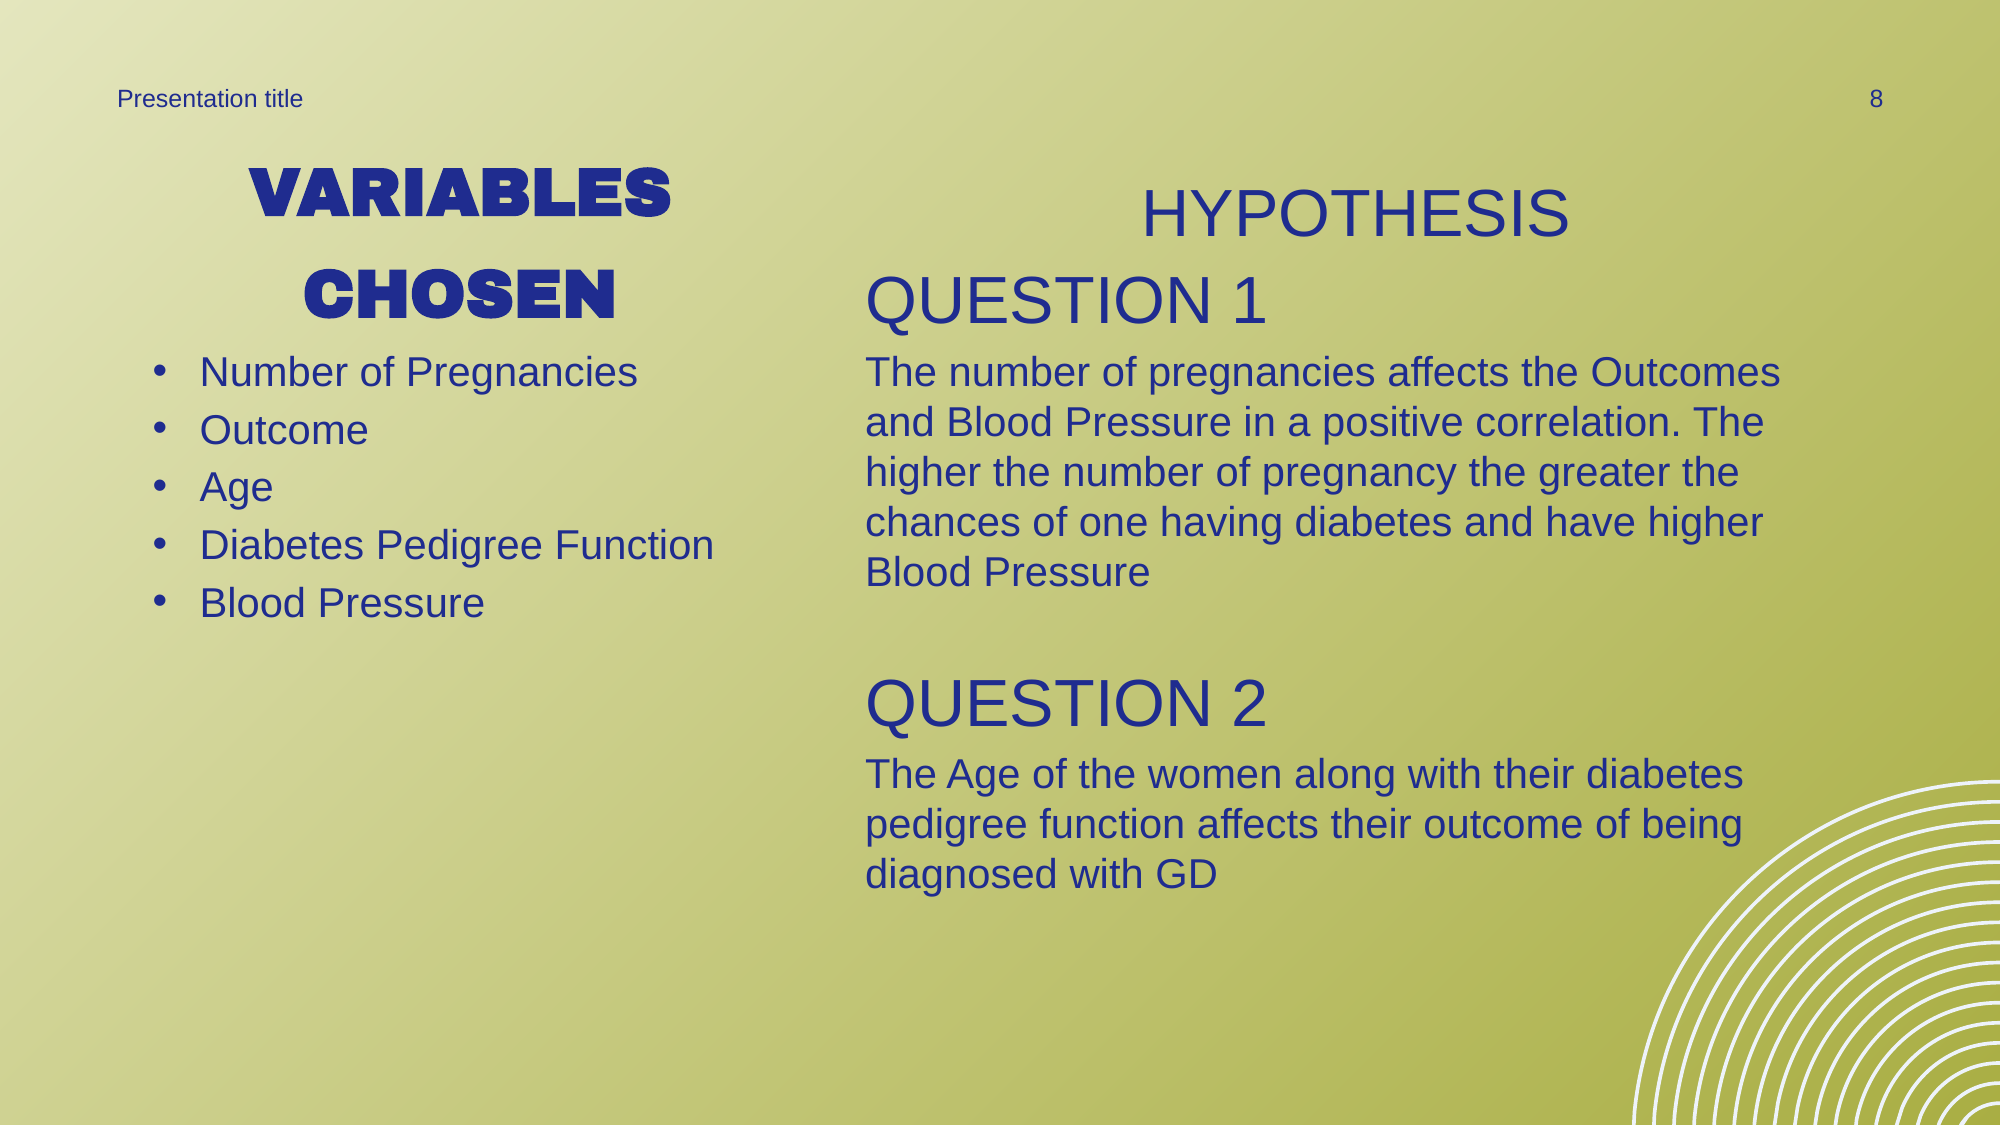

Presentation title
# VARIABLES Chosen
8
HYPOTHESIS
QUESTION 1
The number of pregnancies affects the Outcomes and Blood Pressure in a positive correlation. The higher the number of pregnancy the greater the chances of one having diabetes and have higher Blood Pressure

QUESTION 2
The Age of the women along with their diabetes pedigree function affects their outcome of being diagnosed with GD

Number of Pregnancies
Outcome
Age
Diabetes Pedigree Function
Blood Pressure